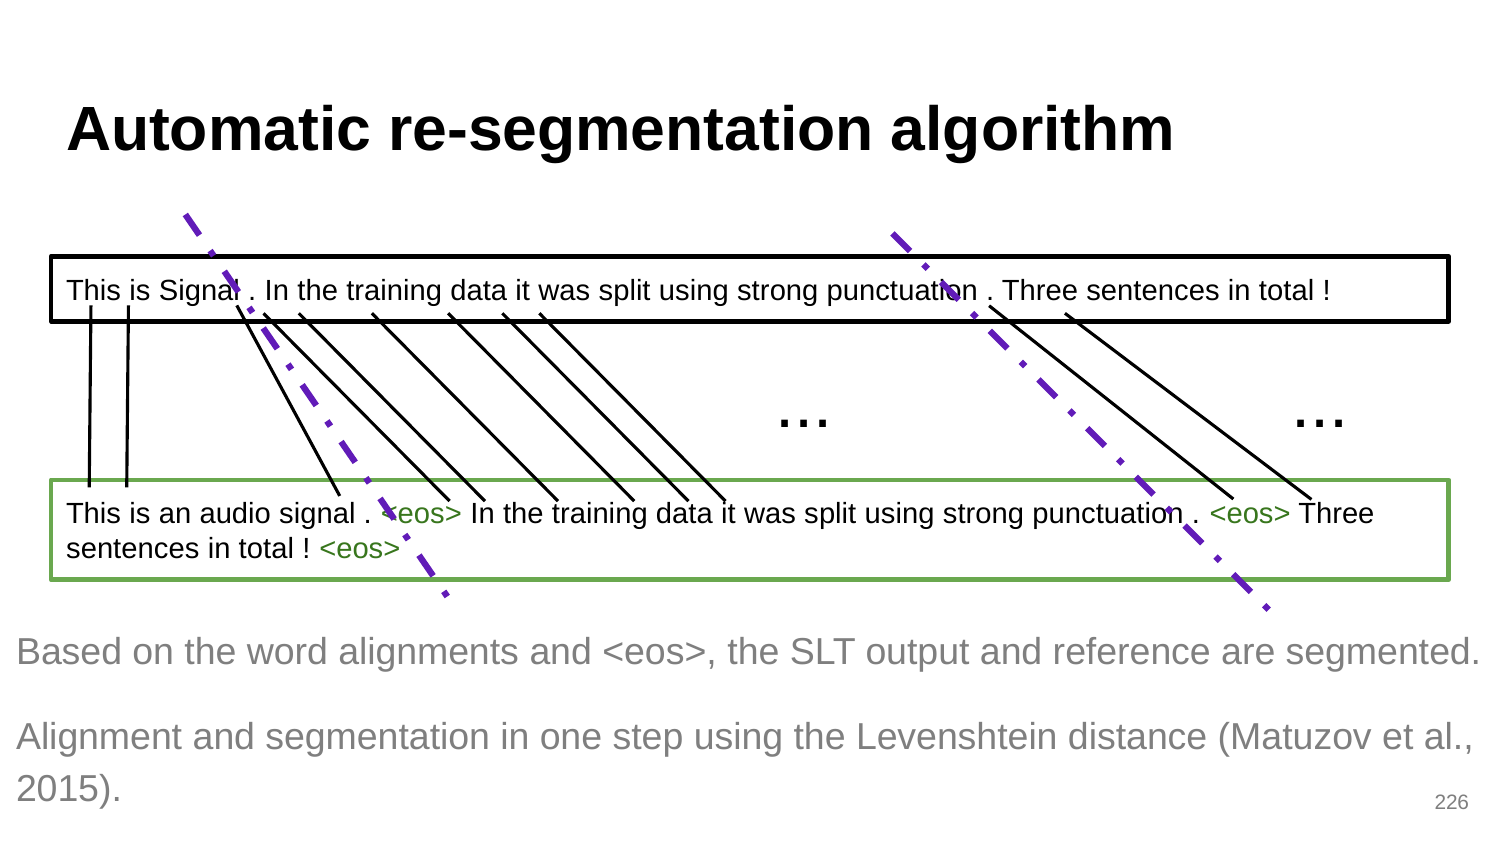

# Automatic re-segmentation algorithm
This is Signal . In the training data it was split using strong punctuation . Three sentences in total !
...
...
This is an audio signal . <eos> In the training data it was split using strong punctuation . <eos> Three sentences in total ! <eos>
Based on the word alignments and <eos>, the SLT output and reference are segmented.
Alignment and segmentation in one step using the Levenshtein distance (Matuzov et al., 2015).
New segments used to compute the automatic metrics.

226